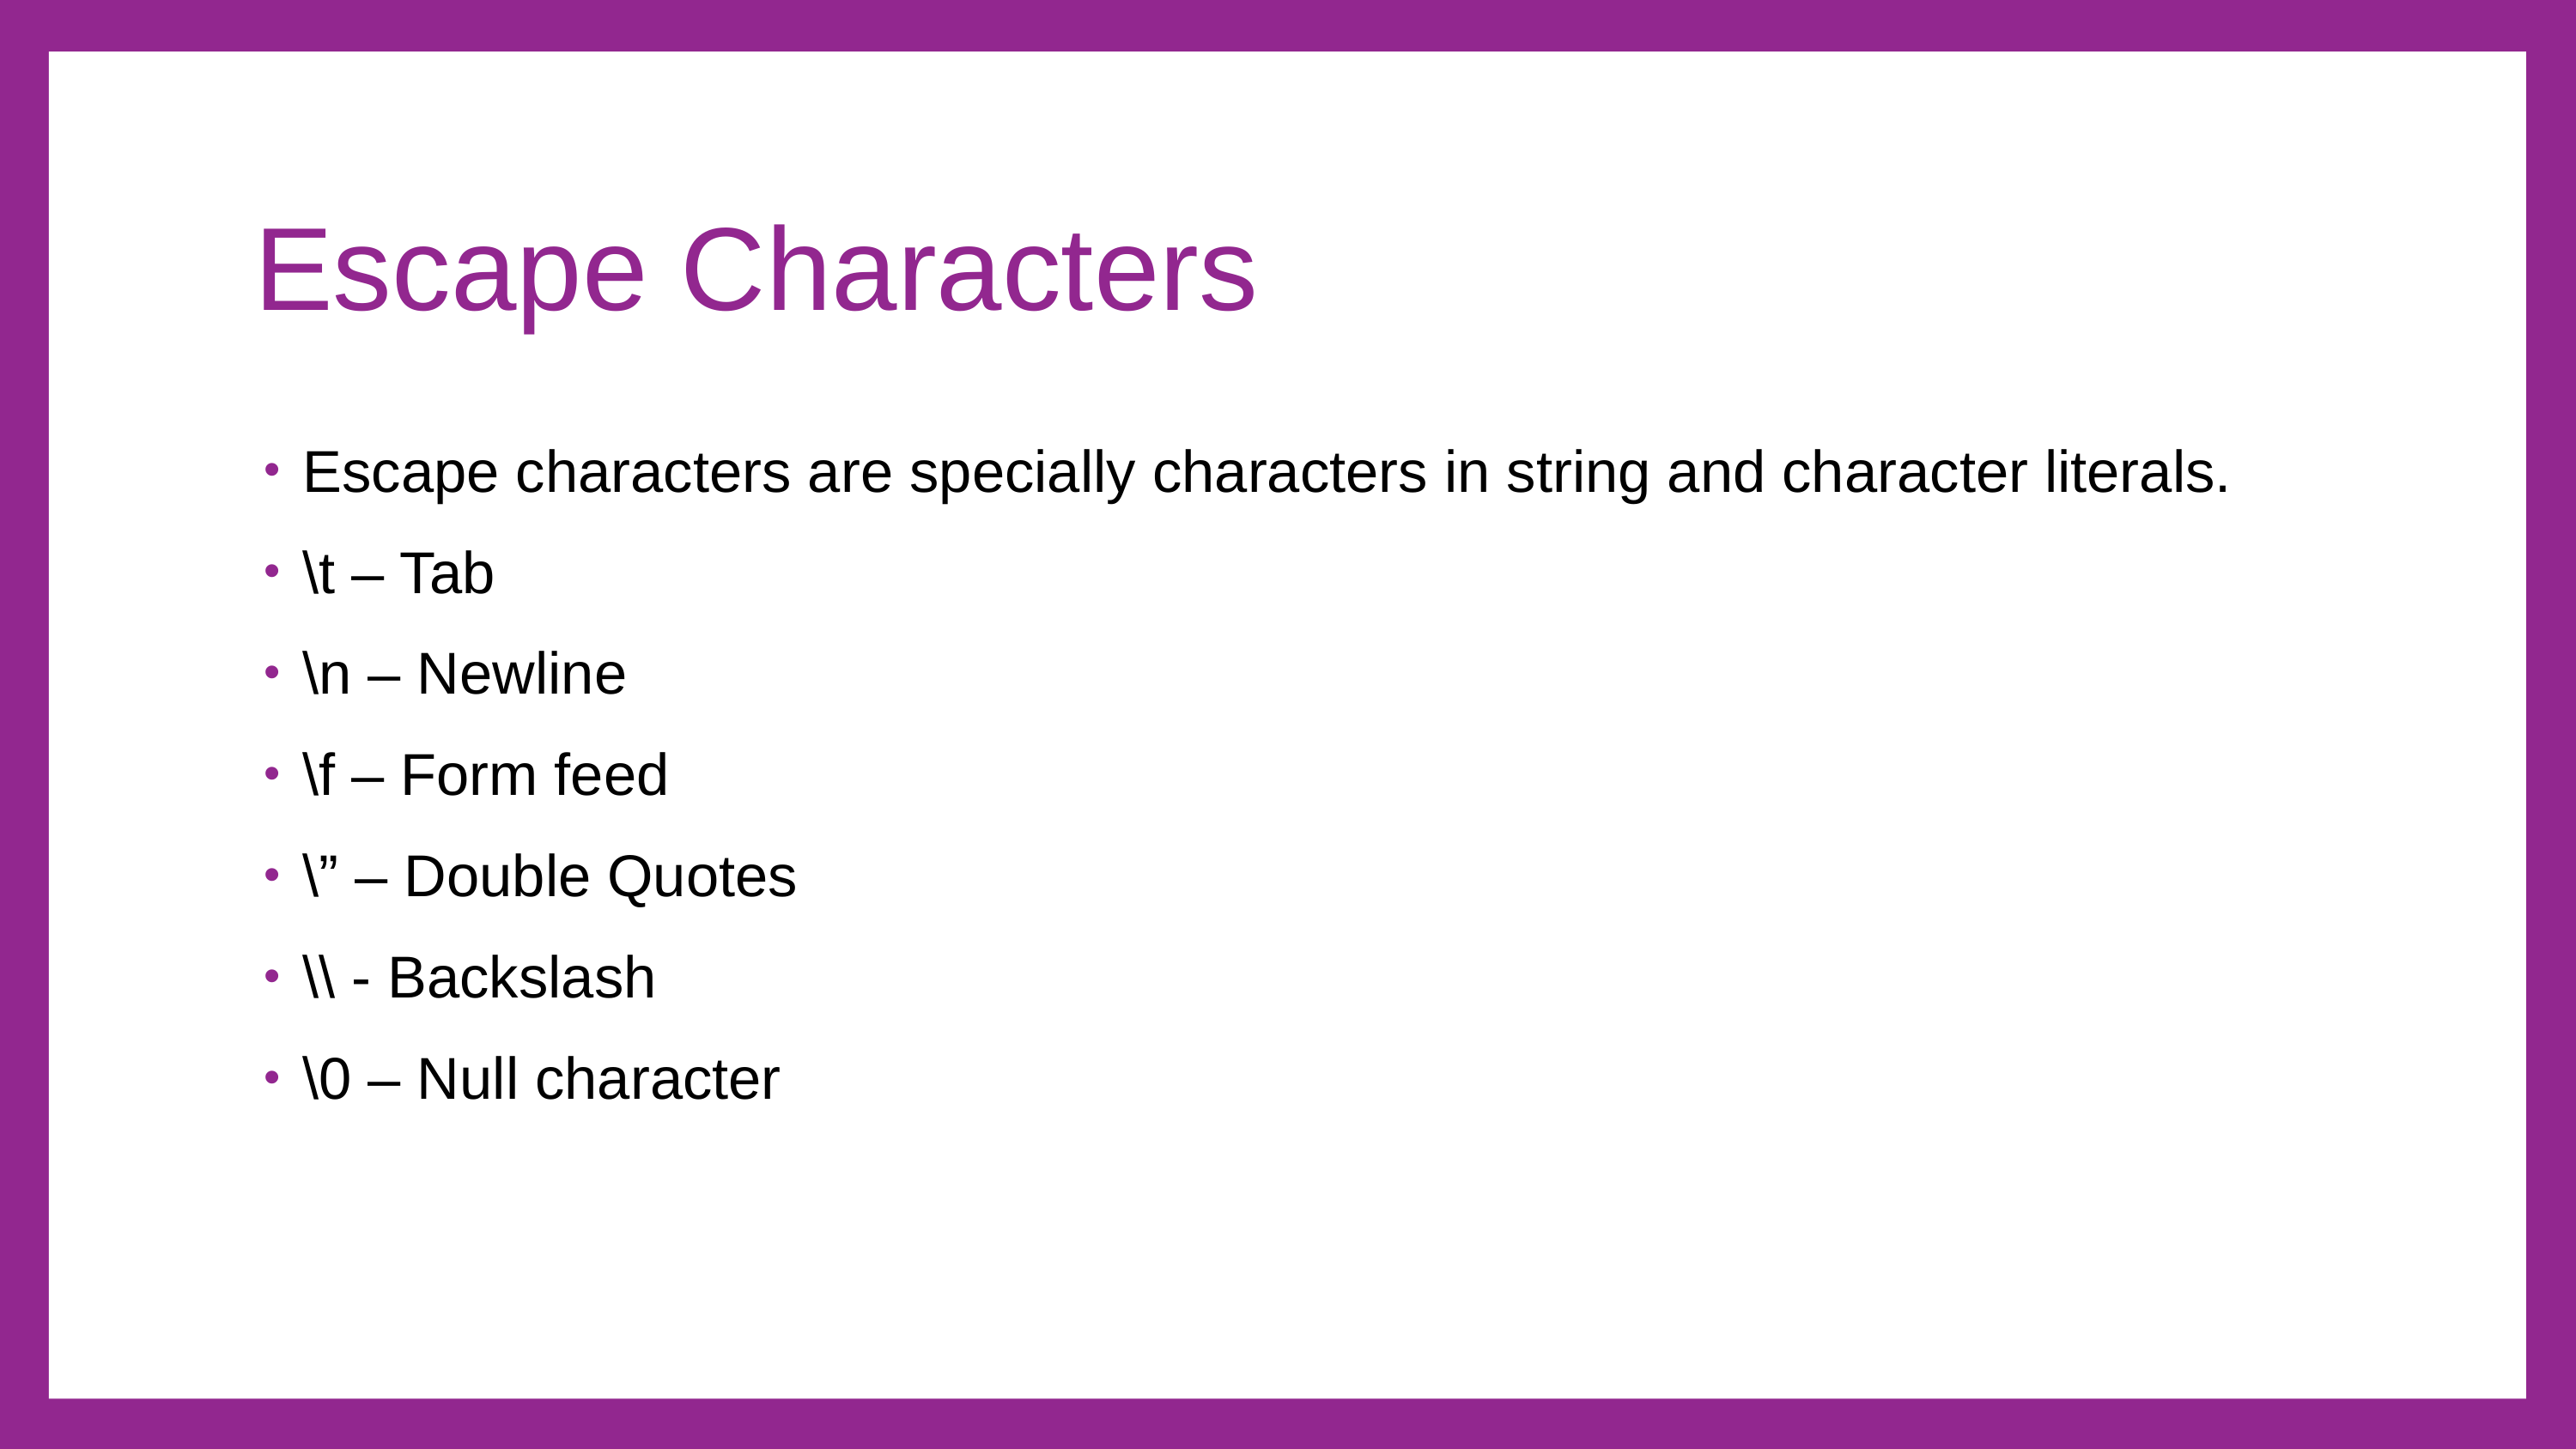

# Escape Characters
Escape characters are specially characters in string and character literals.
\t – Tab
\n – Newline
\f – Form feed
\” – Double Quotes
\\ - Backslash
\0 – Null character